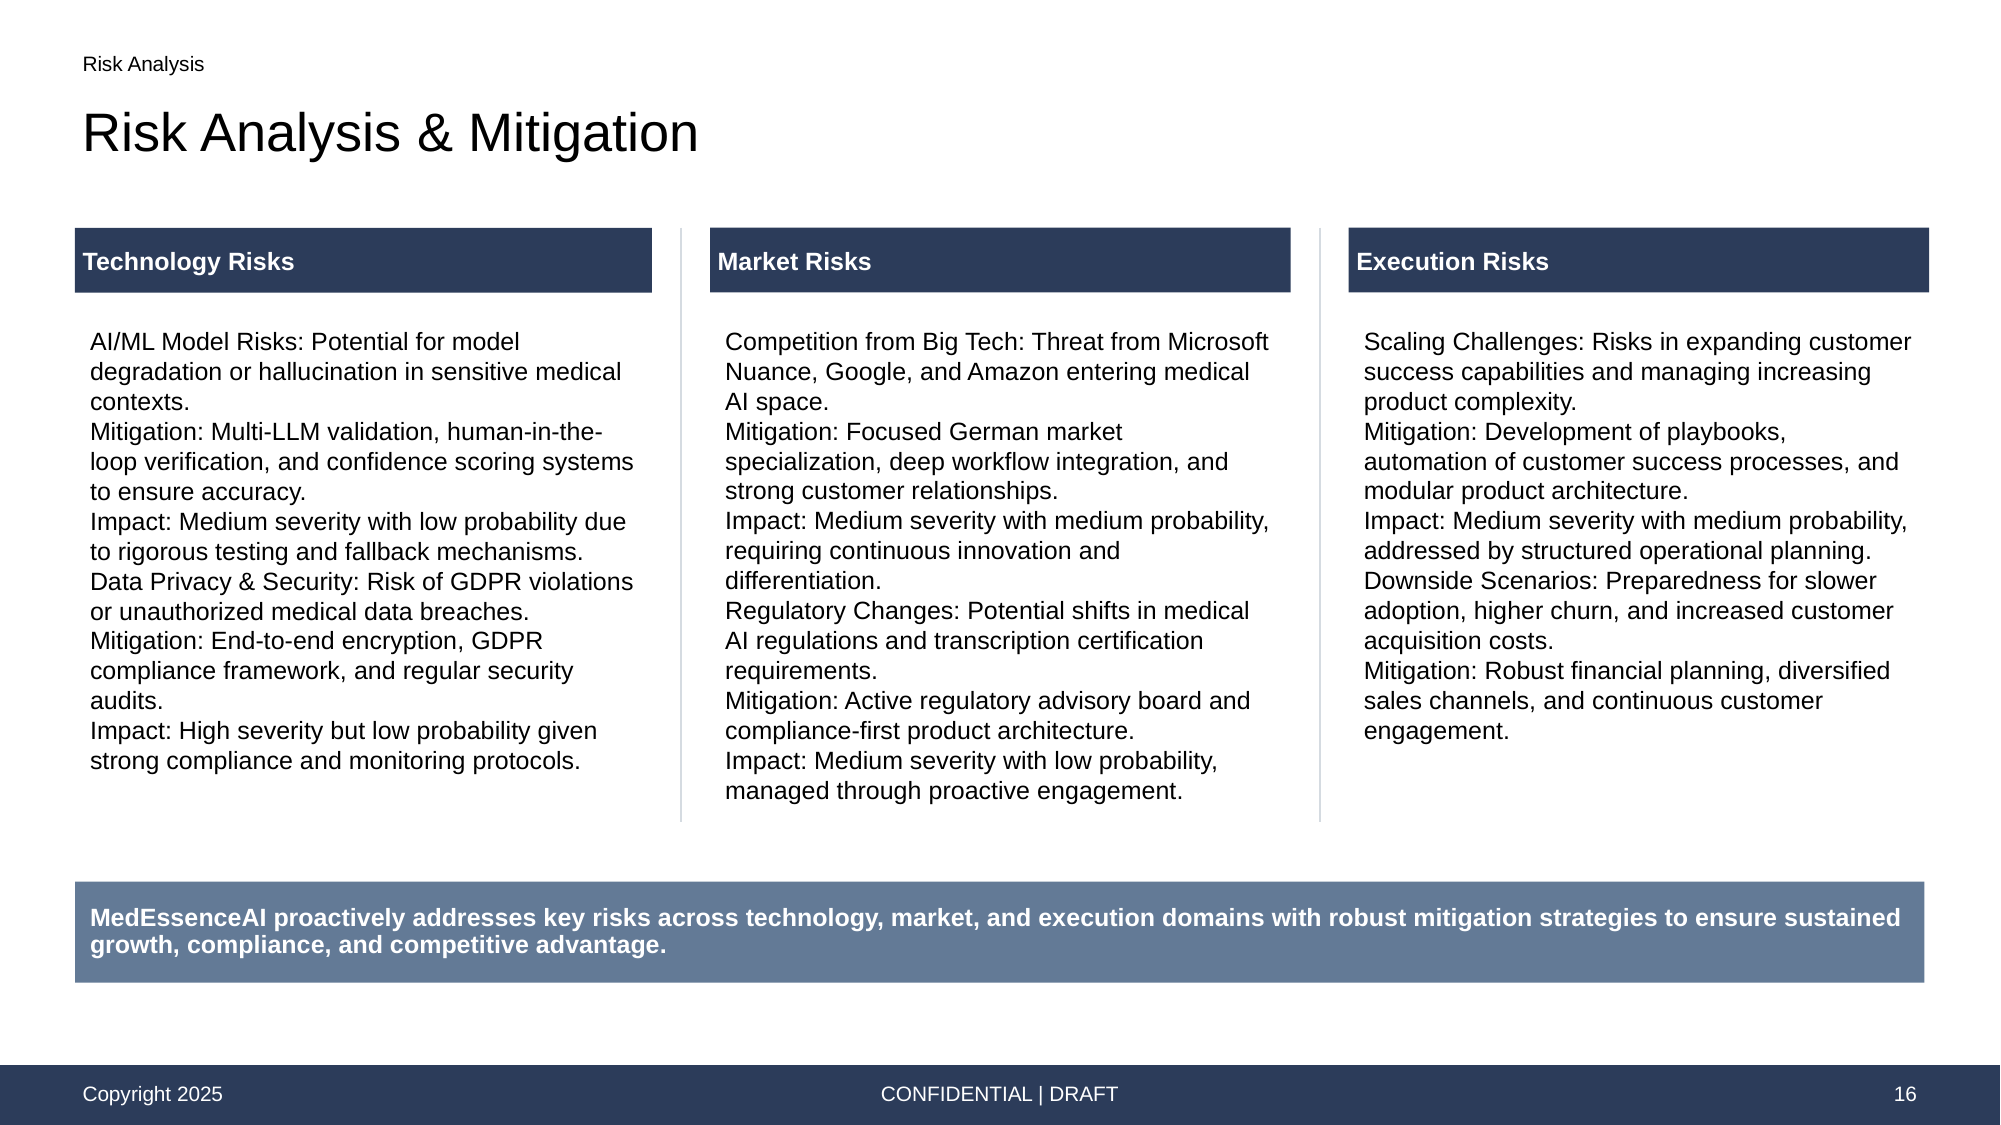

Risk Analysis
# Risk Analysis & Mitigation
Market Risks
Execution Risks
Technology Risks
Competition from Big Tech: Threat from Microsoft Nuance, Google, and Amazon entering medical AI space.
Mitigation: Focused German market specialization, deep workflow integration, and strong customer relationships.
Impact: Medium severity with medium probability, requiring continuous innovation and differentiation.
Regulatory Changes: Potential shifts in medical AI regulations and transcription certification requirements.
Mitigation: Active regulatory advisory board and compliance-first product architecture.
Impact: Medium severity with low probability, managed through proactive engagement.
Scaling Challenges: Risks in expanding customer success capabilities and managing increasing product complexity.
Mitigation: Development of playbooks, automation of customer success processes, and modular product architecture.
Impact: Medium severity with medium probability, addressed by structured operational planning.
Downside Scenarios: Preparedness for slower adoption, higher churn, and increased customer acquisition costs.
Mitigation: Robust financial planning, diversified sales channels, and continuous customer engagement.
AI/ML Model Risks: Potential for model degradation or hallucination in sensitive medical contexts.
Mitigation: Multi-LLM validation, human-in-the-loop verification, and confidence scoring systems to ensure accuracy.
Impact: Medium severity with low probability due to rigorous testing and fallback mechanisms.
Data Privacy & Security: Risk of GDPR violations or unauthorized medical data breaches.
Mitigation: End-to-end encryption, GDPR compliance framework, and regular security audits.
Impact: High severity but low probability given strong compliance and monitoring protocols.
MedEssenceAI proactively addresses key risks across technology, market, and execution domains with robust mitigation strategies to ensure sustained growth, compliance, and competitive advantage.
CONFIDENTIAL | DRAFT
16